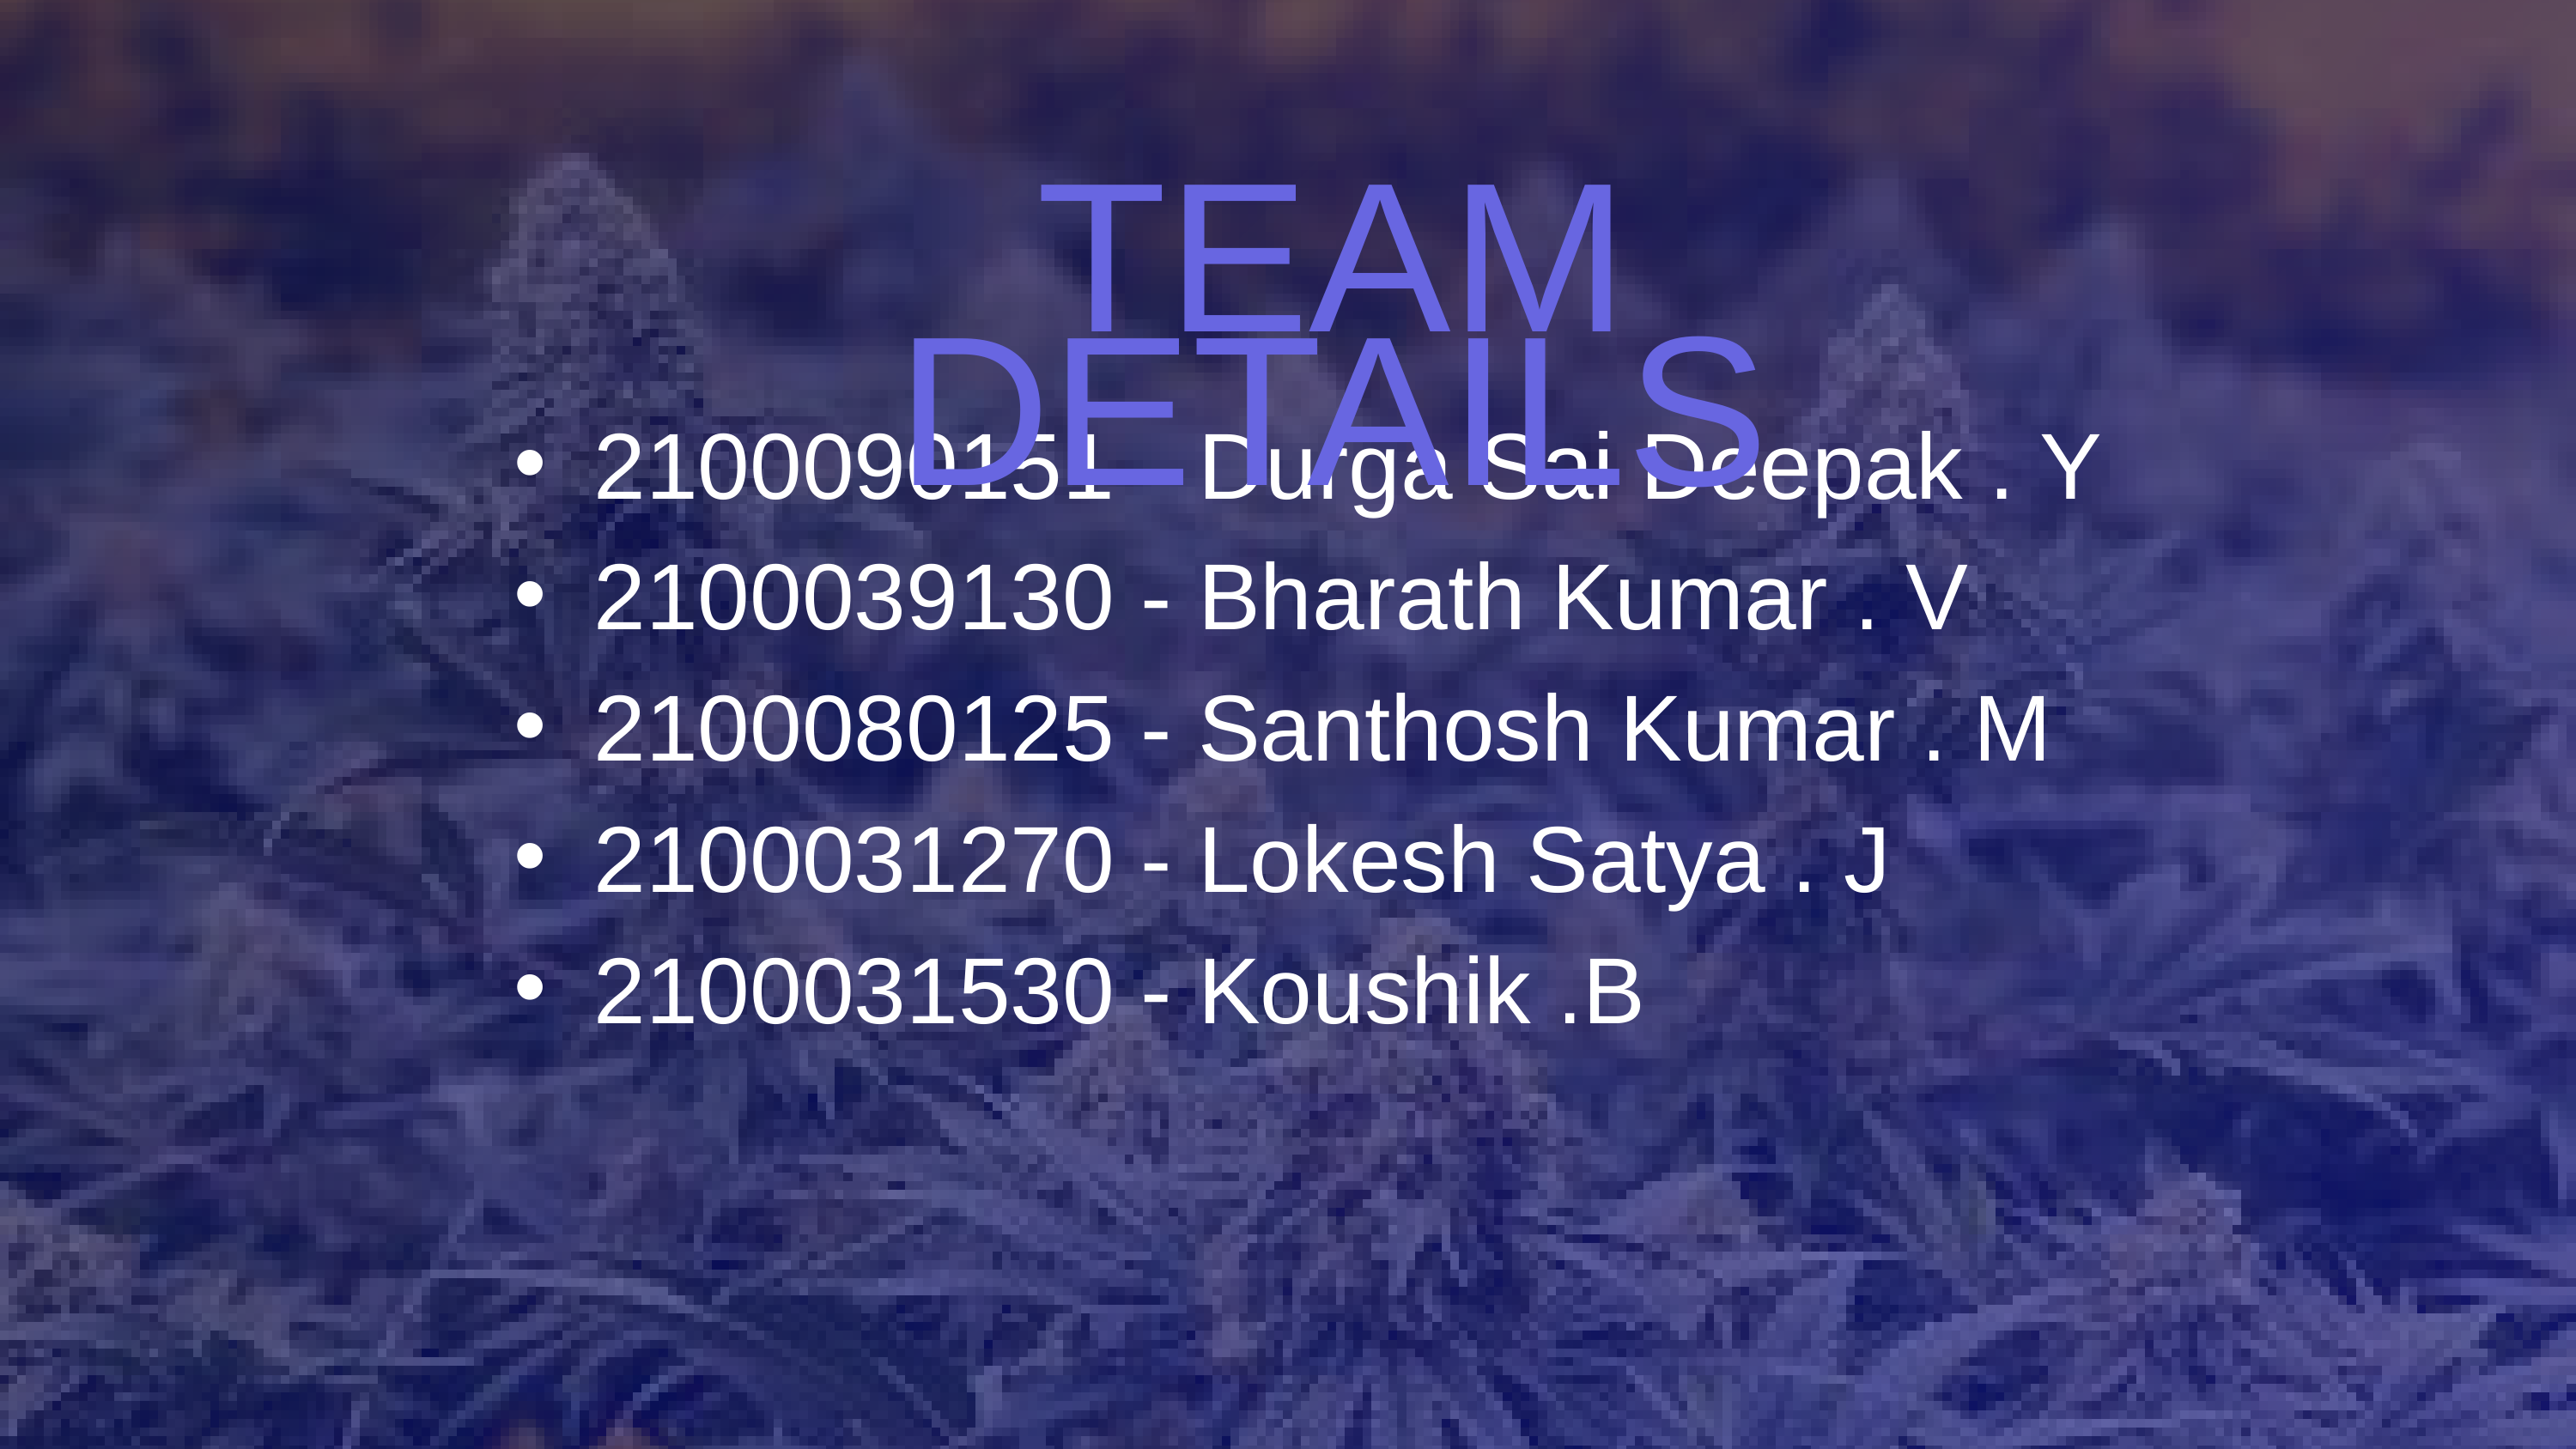

TEAM DETAILS
2100090151 - Durga Sai Deepak . Y
2100039130 - Bharath Kumar . V
2100080125 - Santhosh Kumar . M
2100031270 - Lokesh Satya . J
2100031530 - Koushik .B